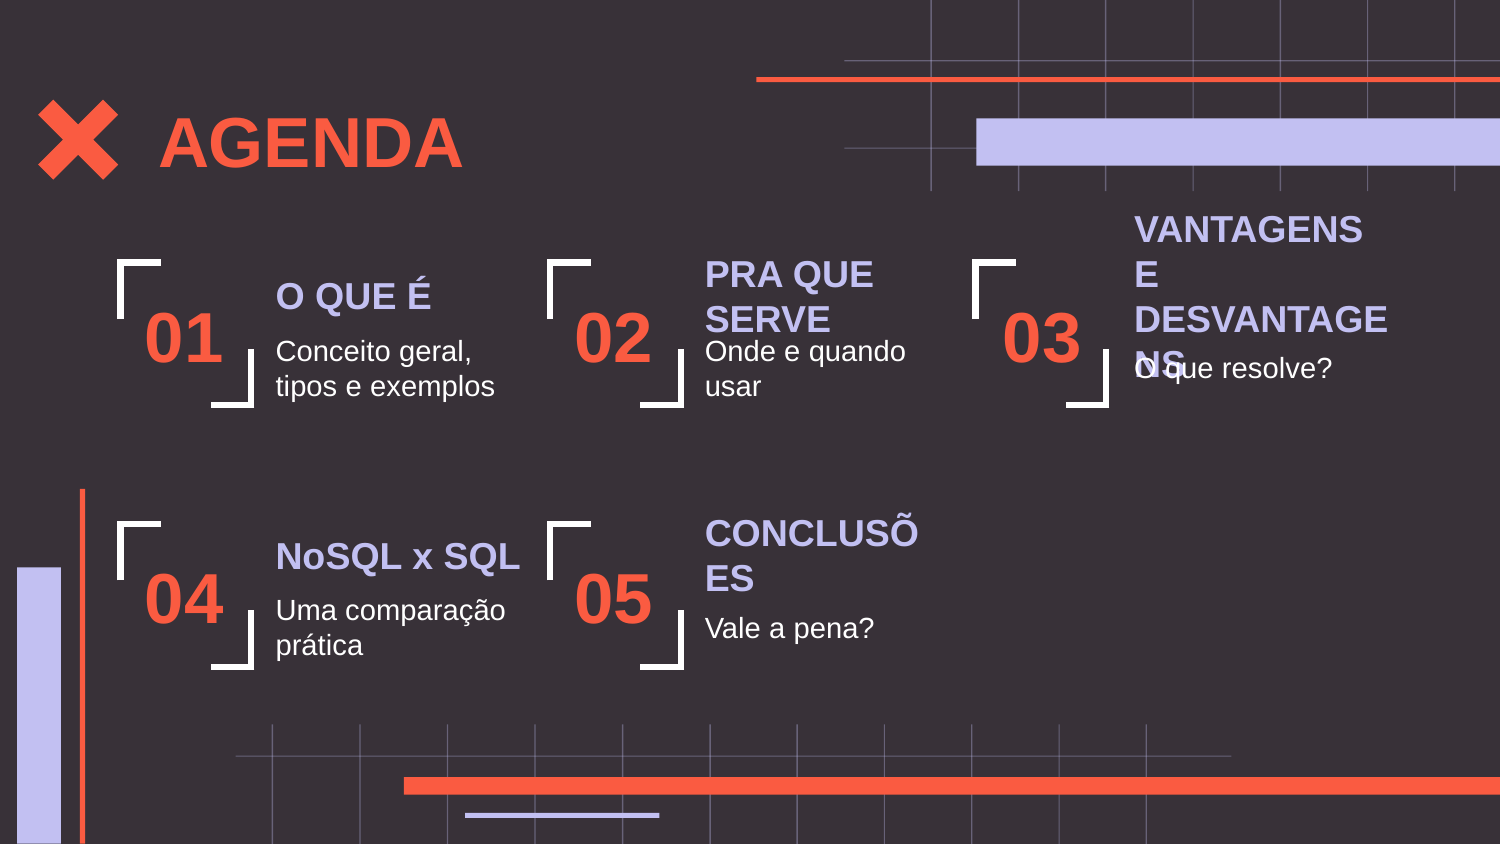

AGENDA
# O QUE É
PRA QUE SERVE
VANTAGENS E DESVANTAGENS
01
02
03
O que resolve?
Conceito geral, tipos e exemplos
Onde e quando usar
CONCLUSÕES
NoSQL x SQL
04
05
Vale a pena?
Uma comparação prática